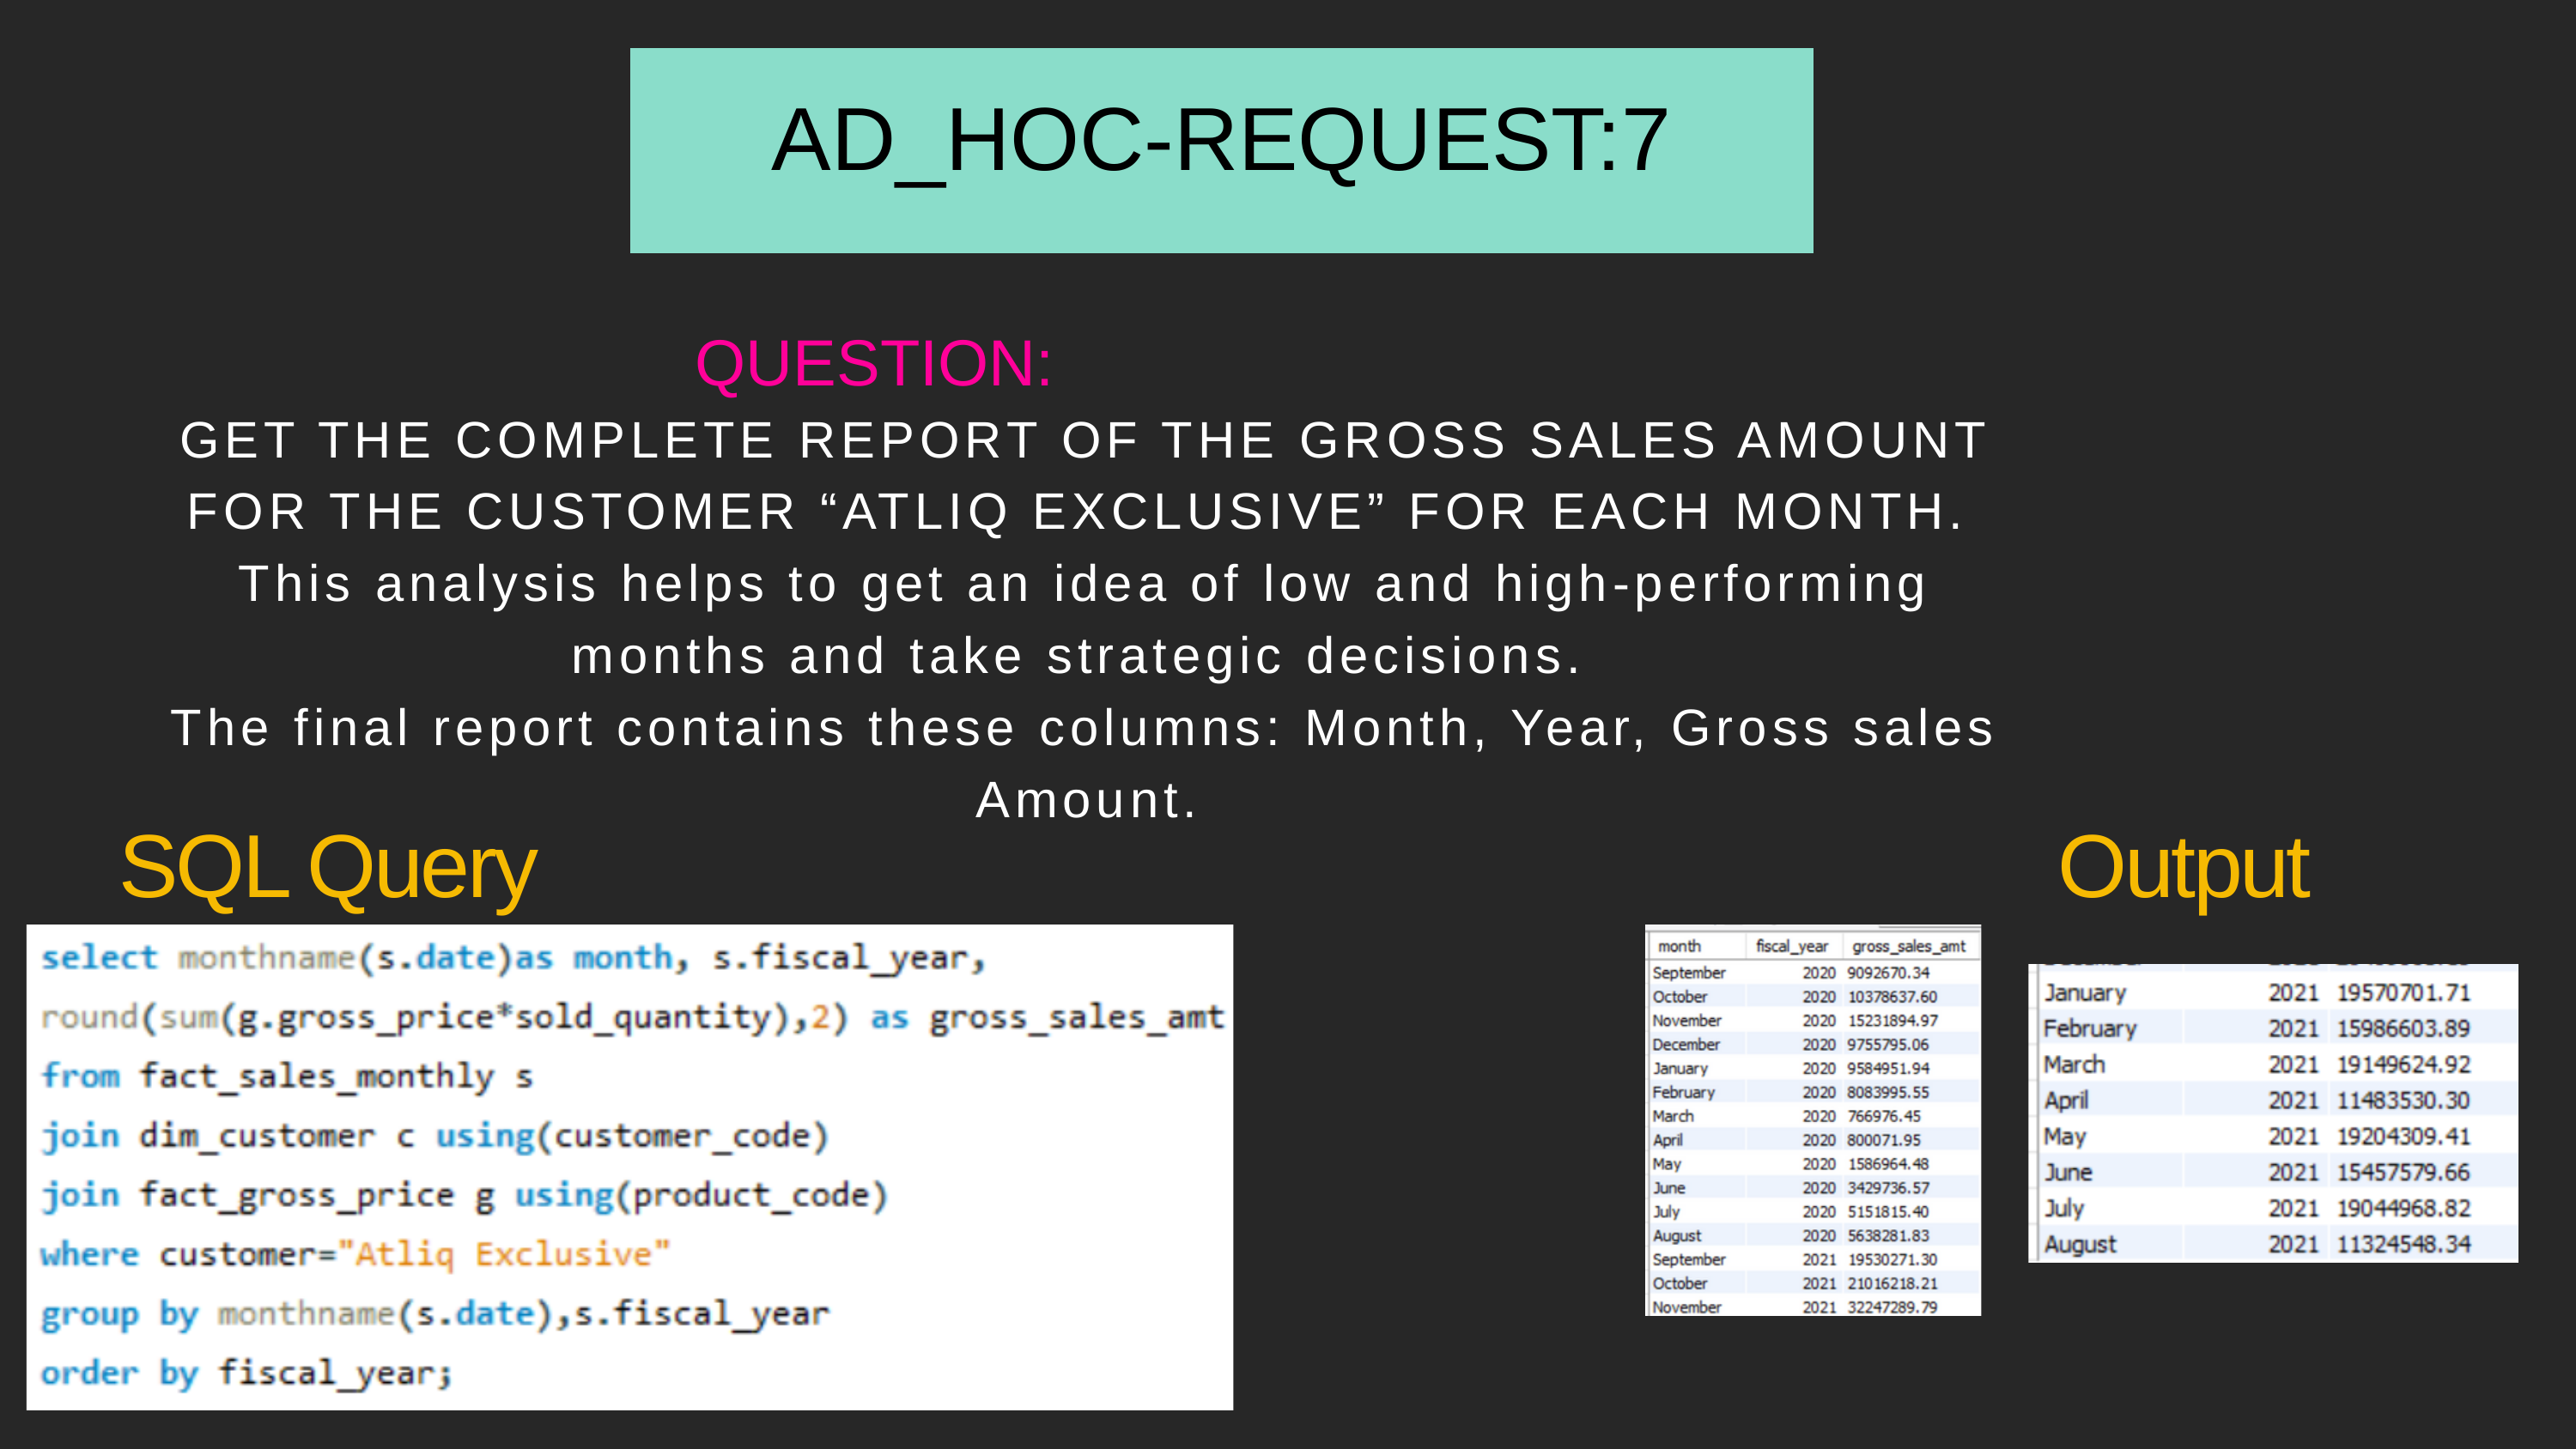

AD_HOC-REQUEST:7
QUESTION:
GET THE COMPLETE REPORT OF THE GROSS SALES AMOUNT FOR THE CUSTOMER “ATLIQ EXCLUSIVE” FOR EACH MONTH.
This analysis helps to get an idea of low and high-performing months and take strategic decisions.
The final report contains these columns: Month, Year, Gross sales Amount.
SQL Query
Output